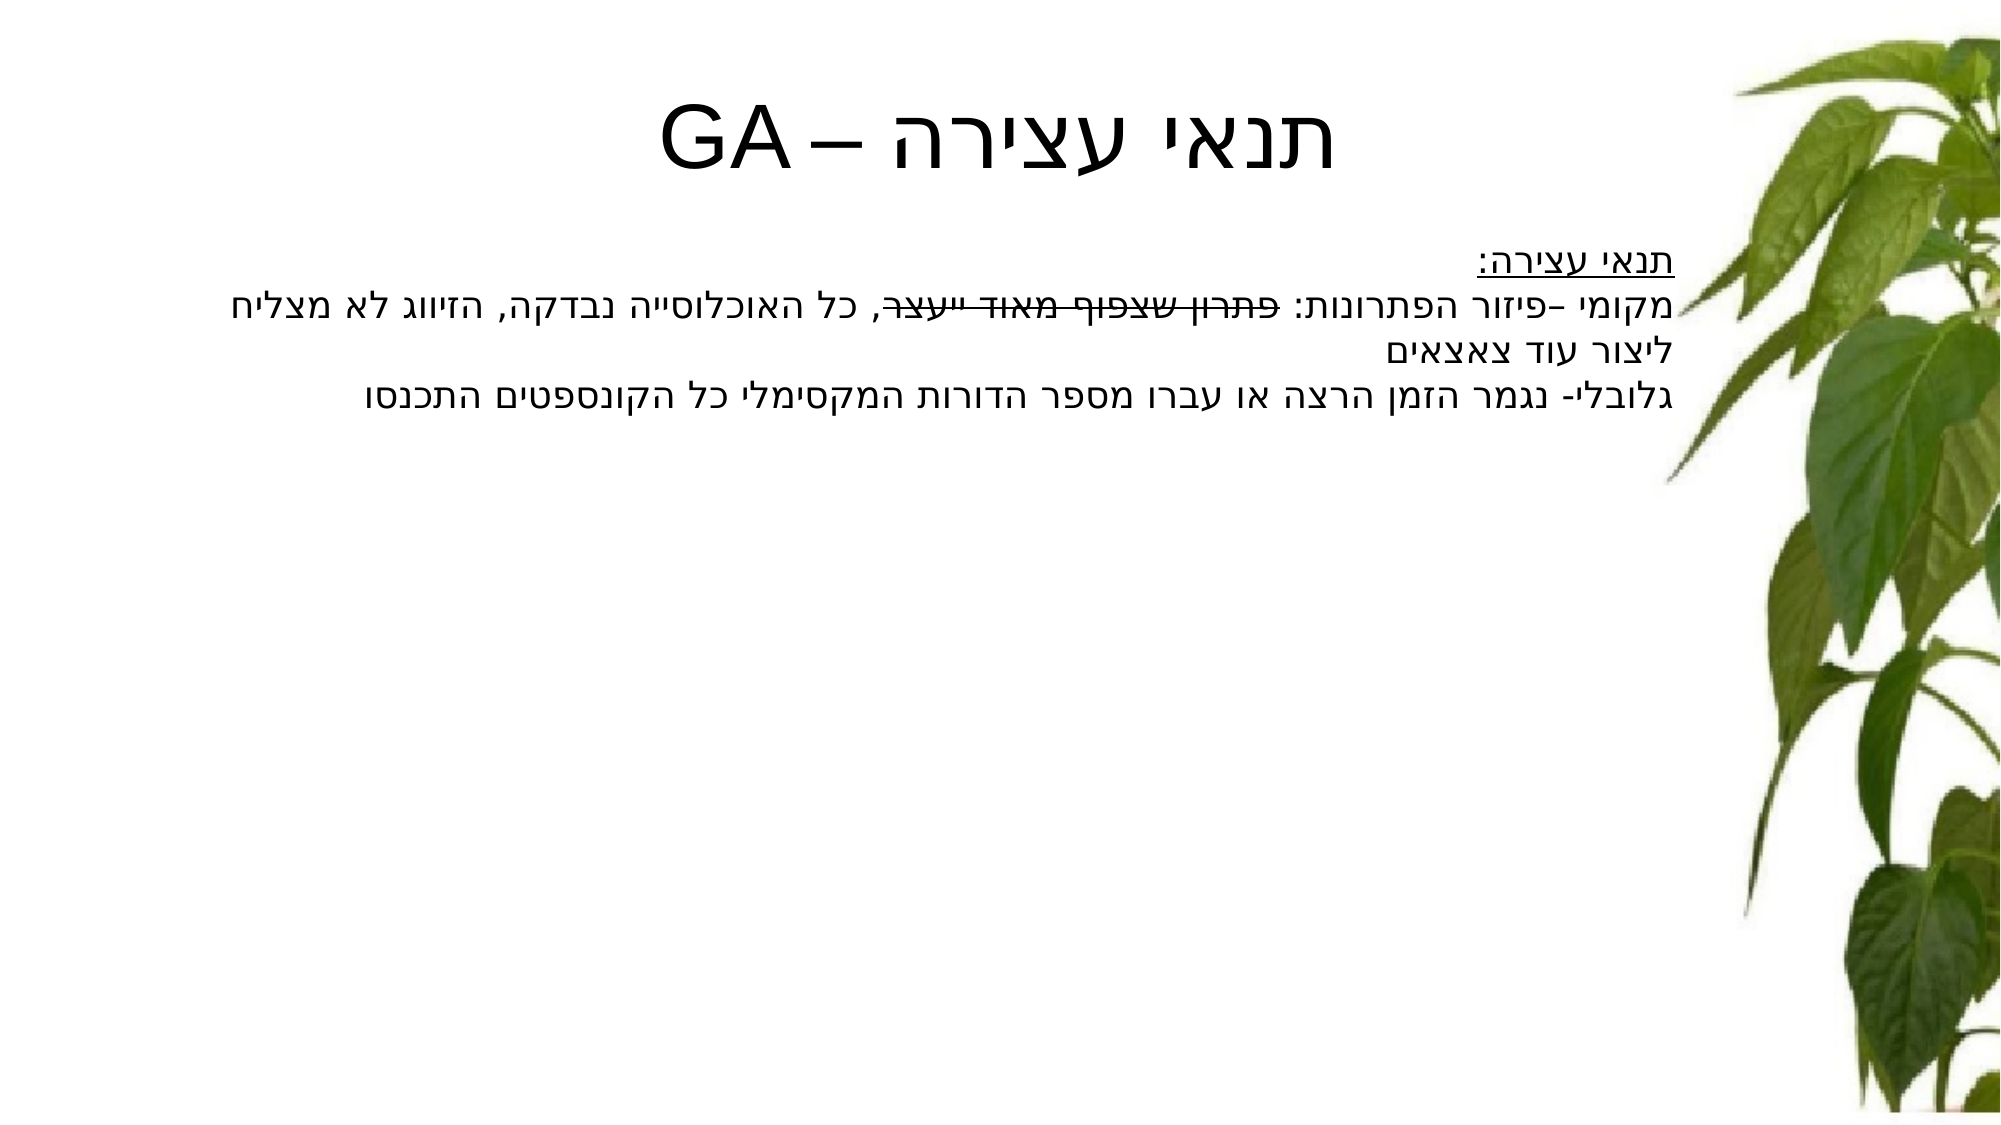

GA – תנאי עצירה
תנאי עצירה:
מקומי –פיזור הפתרונות: פתרון שצפוף מאוד ייעצר, כל האוכלוסייה נבדקה, הזיווג לא מצליח ליצור עוד צאצאים
גלובלי- נגמר הזמן הרצה או עברו מספר הדורות המקסימלי כל הקונספטים התכנסו